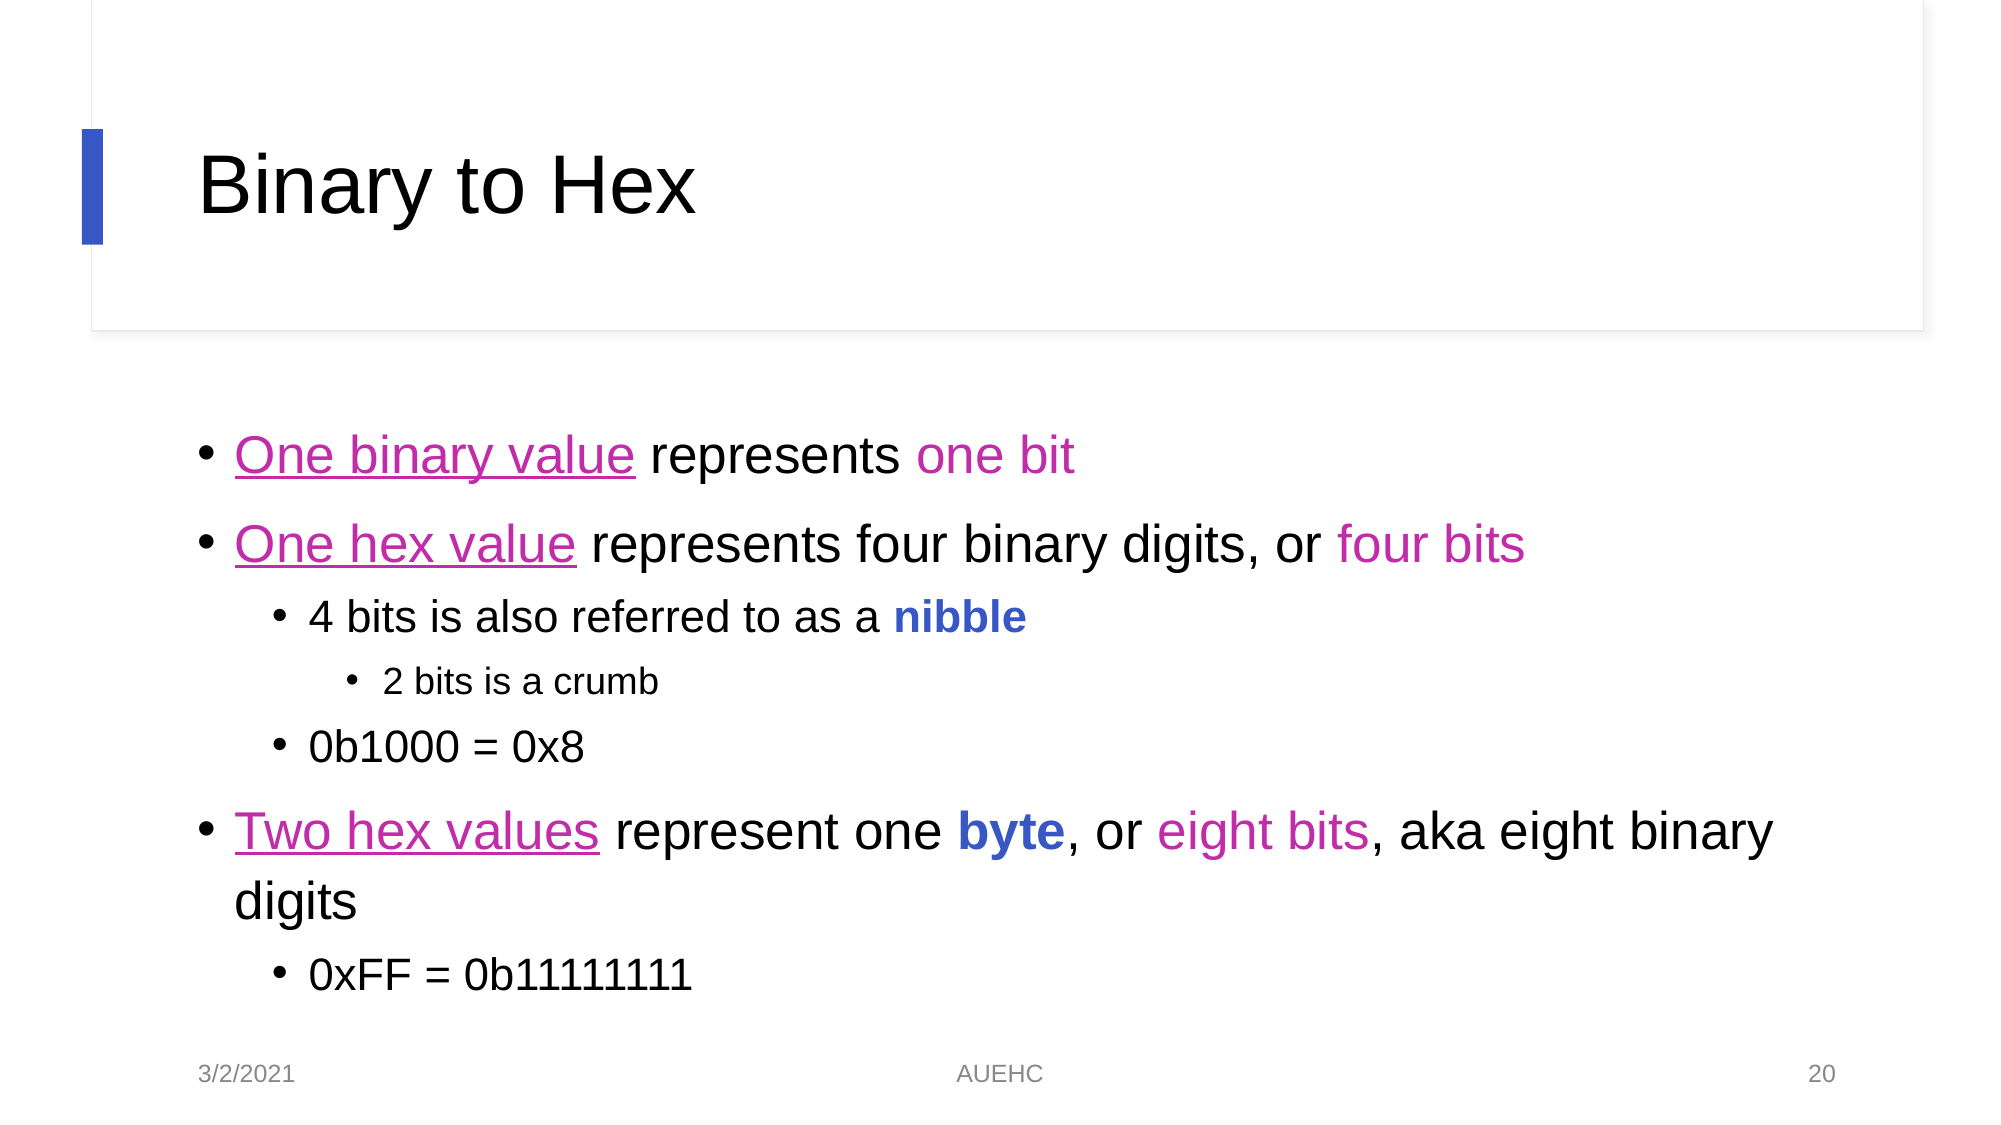

# Binary to Hex
One binary value represents one bit
One hex value represents four binary digits, or four bits
4 bits is also referred to as a nibble
2 bits is a crumb
0b1000 = 0x8
Two hex values represent one byte, or eight bits, aka eight binary digits
0xFF = 0b11111111
3/2/2021
AUEHC
20